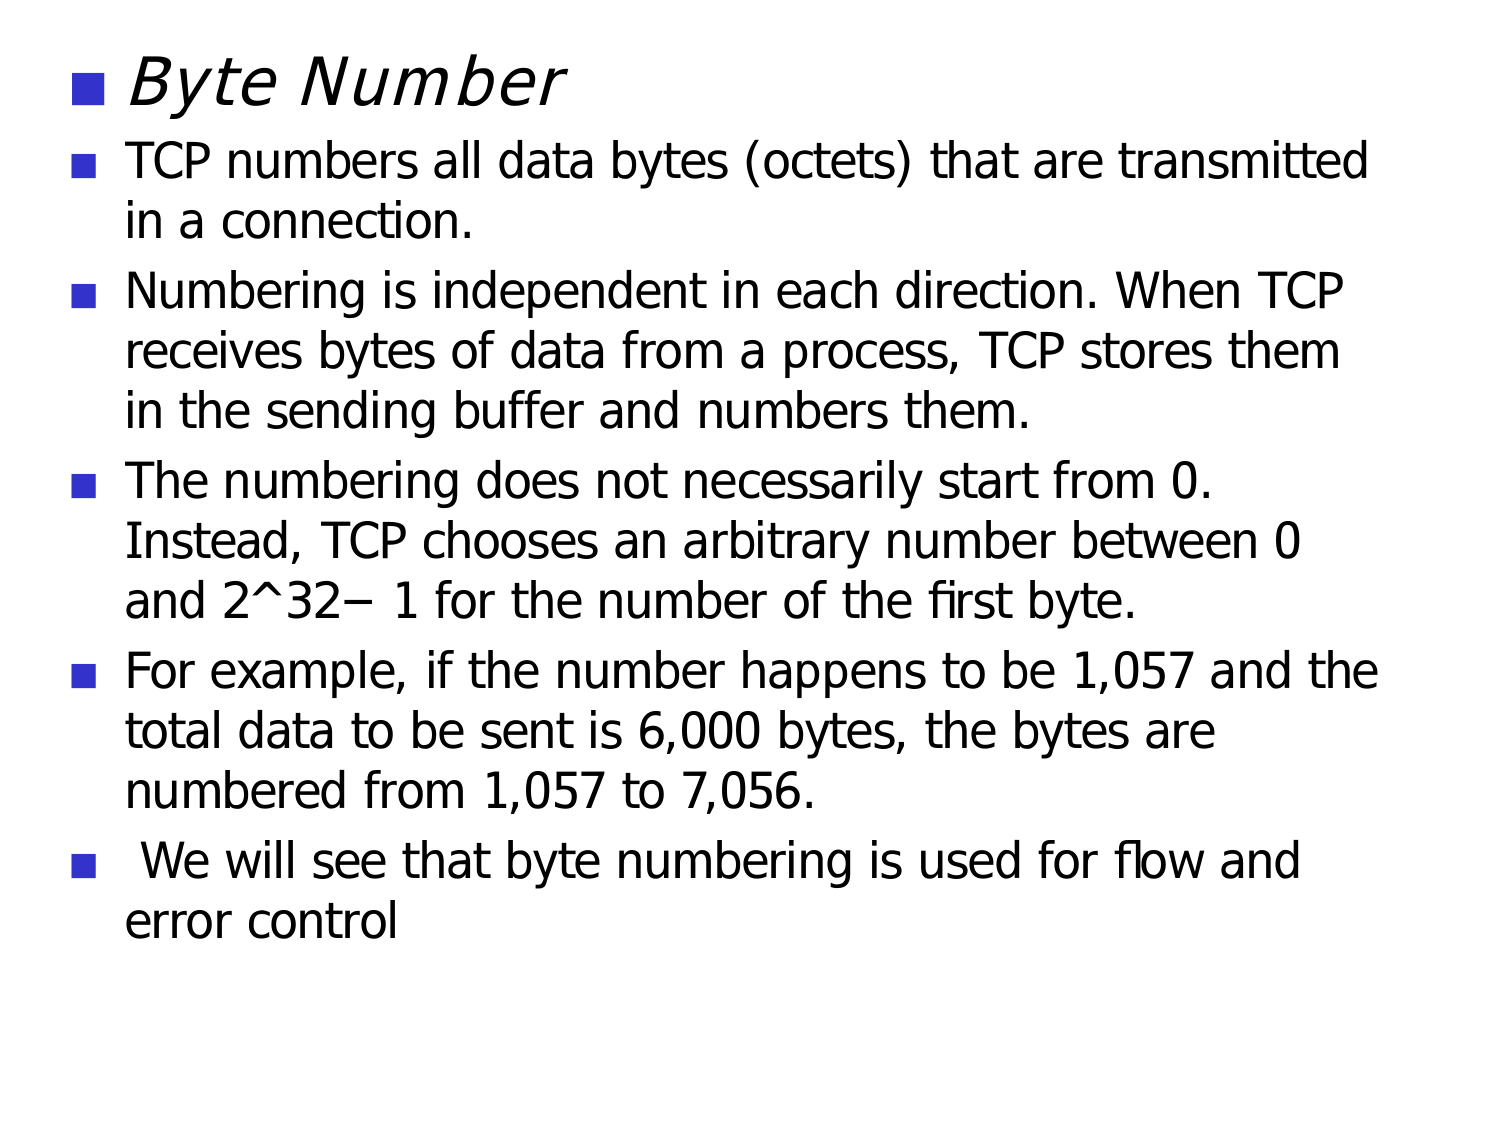

Byte Number
TCP numbers all data bytes (octets) that are transmitted in a connection.
Numbering is independent in each direction. When TCP receives bytes of data from a process, TCP stores them in the sending buffer and numbers them.
The numbering does not necessarily start from 0. Instead, TCP chooses an arbitrary number between 0 and 2^32− 1 for the number of the first byte.
For example, if the number happens to be 1,057 and the total data to be sent is 6,000 bytes, the bytes are numbered from 1,057 to 7,056.
 We will see that byte numbering is used for flow and error control